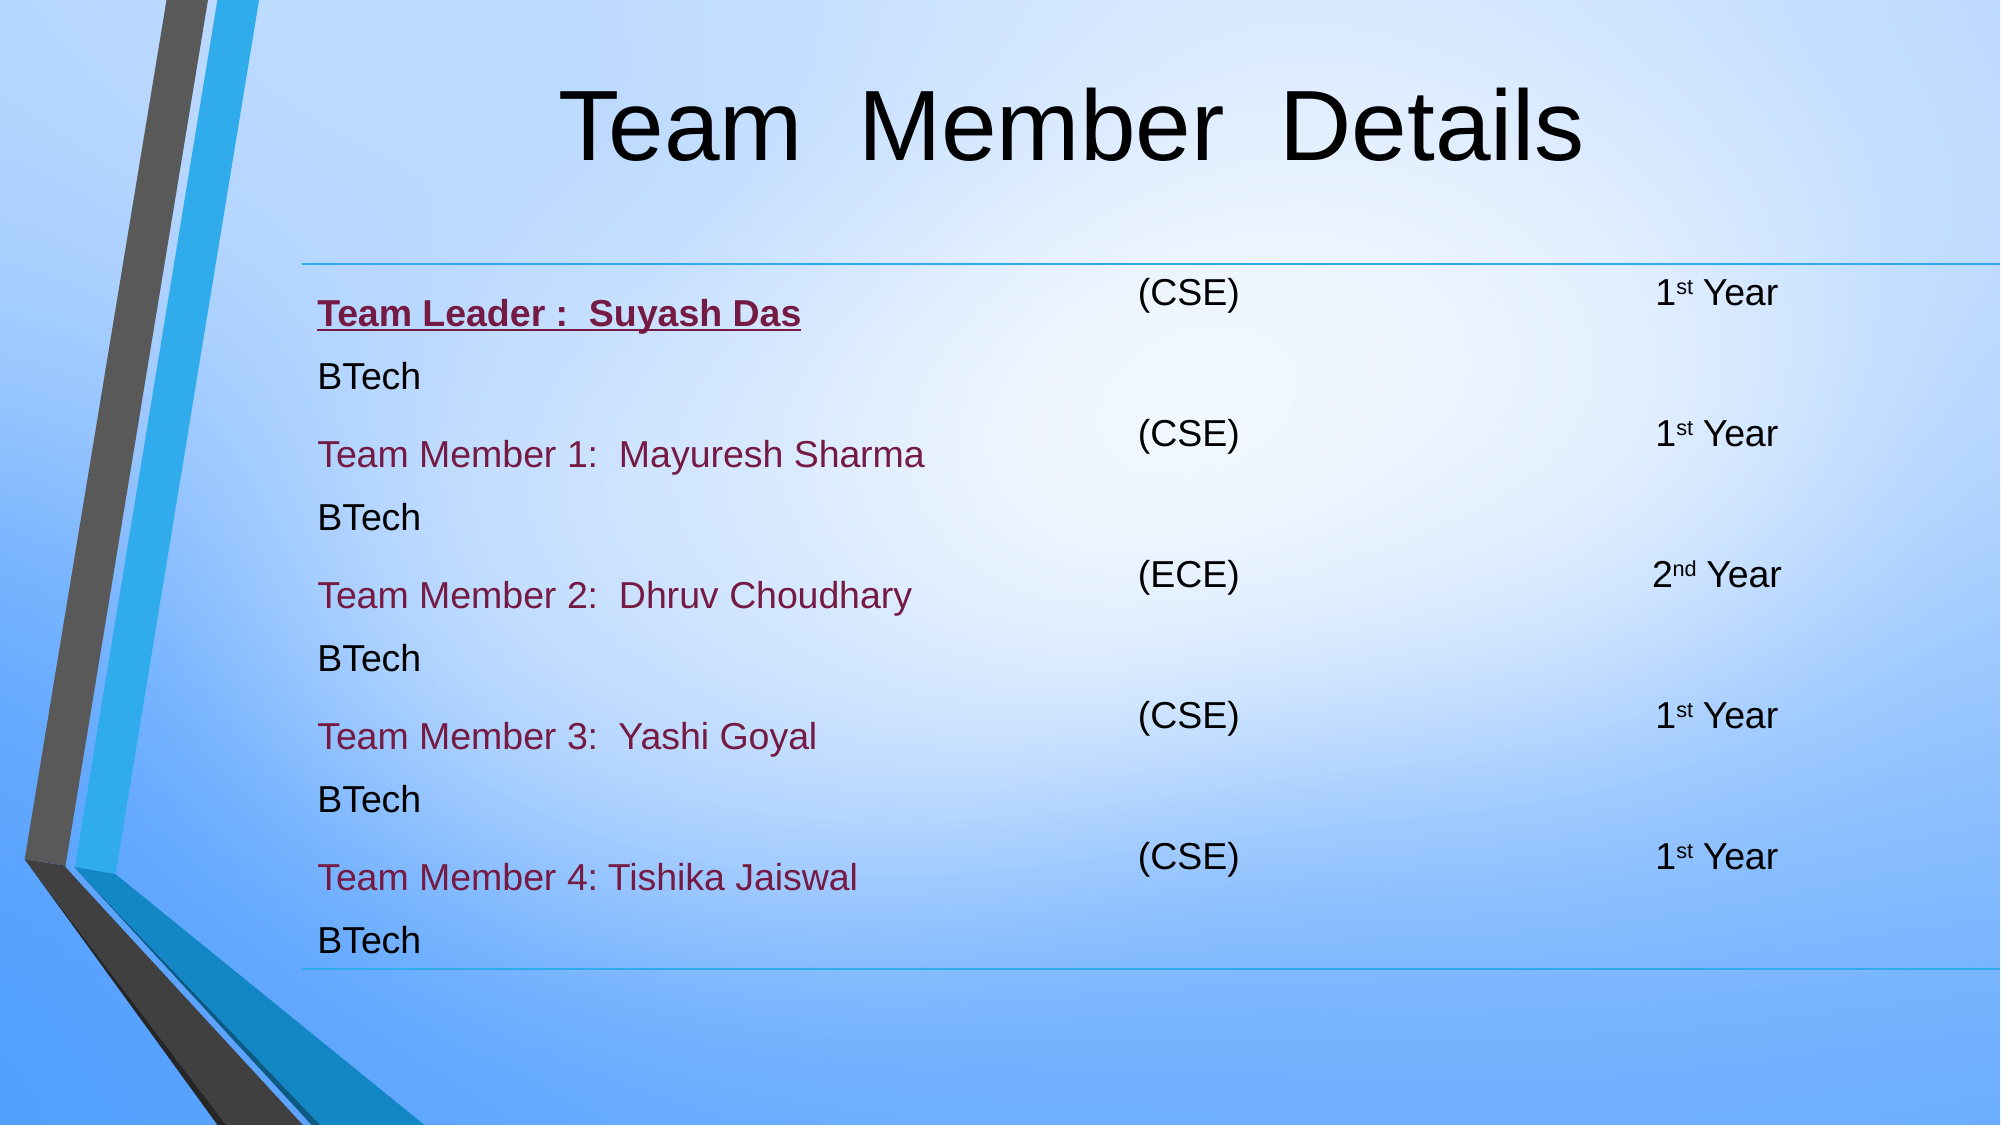

# Team  Member  Details
| Team Leader : Suyash Das BTech | (CSE) | 1st Year |
| --- | --- | --- |
| Team Member 1: Mayuresh Sharma BTech | (CSE) | 1st Year |
| Team Member 2: Dhruv Choudhary BTech | (ECE) | 2nd Year |
| Team Member 3: Yashi Goyal BTech | (CSE) | 1st Year |
| Team Member 4: Tishika Jaiswal BTech | (CSE) | 1st Year |